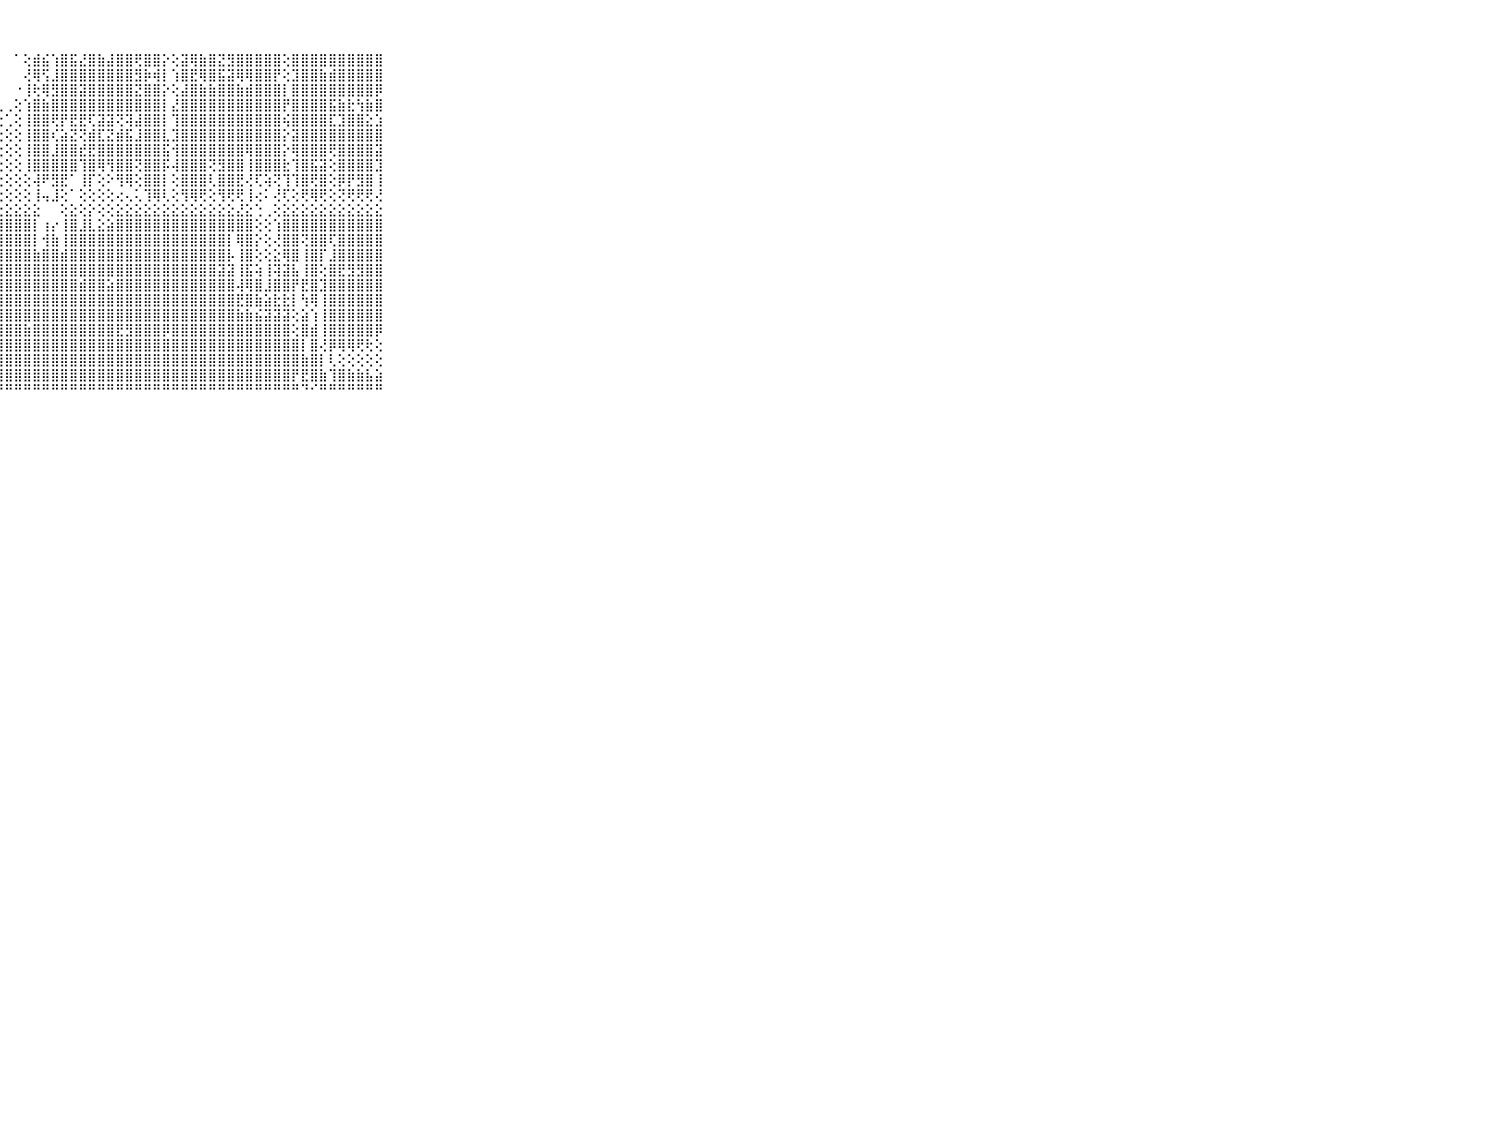

⠀⠀⠀⠀⠀⠀⠀⠀⠀⠀⠀⠀⠀⠀⠀⠀⠀⠀⠀⠀⠀⠀⠀⠀⠀⢕⢕⠀⠀⠁⢕⣾⣮⢱⣿⣯⣜⣿⣷⣼⣿⣿⢟⣿⣿⡕⢕⣽⢿⣷⣿⣝⣻⣿⣿⣿⣿⣿⢕⣿⣿⣿⣿⣿⣿⣿⣿⣿⣿⠀⠀⠀⠀⠀⠀⠀⠀⠀⠀⠀⠀
⠀⠀⠀⠀⠀⠀⠀⠀⠀⠀⠀⠀⠀⠀⠀⠀⠀⠀⠀⠀⠀⠀⠀⠀⠀⢕⢕⠀⠀⠀⢜⢿⢫⣸⣿⣿⣿⣿⣿⣿⣿⣿⣻⡷⢾⡇⢱⣿⣟⢿⣿⣯⣽⢿⢿⣿⣿⡟⢕⣹⣿⣿⣷⣾⣿⣿⣿⣿⣿⠀⠀⠀⠀⠀⠀⠀⠀⠀⠀⠀⠀
⠀⠀⠀⠀⠀⠀⠀⠀⠀⠀⠀⠀⠀⠀⠀⠀⠀⠀⠀⠀⠀⠀⠀⠀⠀⢕⢕⠀⠀⠐⢸⢗⢿⣻⣿⣿⣽⣿⣿⣿⣿⣿⣝⣿⣿⡕⢕⣼⣿⣷⣷⣿⣿⣷⣾⣿⣿⣿⡇⣿⣿⣿⣿⣿⣿⣿⣿⣿⡿⠀⠀⠀⠀⠀⠀⠀⠀⠀⠀⠀⠀
⠀⠀⠀⠀⠀⠀⠀⠀⠀⠀⠀⠀⠀⠀⠀⠀⠀⠀⠀⠀⠀⠀⠀⠀⢀⢕⢕⢄⢀⢕⢱⣿⣷⣿⣿⣿⣿⣿⣿⣿⣿⣿⣿⣿⣿⡇⣜⣿⣿⣿⣿⣿⣿⣿⣿⣿⣿⣿⡟⣿⣿⣿⣿⣯⣷⣗⢳⣷⣿⠀⠀⠀⠀⠀⠀⠀⠀⠀⠀⠀⠀
⠀⠀⠀⠀⠀⠀⠀⠀⠀⠀⠀⠀⠀⠀⠀⠀⠀⠀⠀⠀⠀⠀⠀⢔⢕⢕⢕⢕⢁⢕⢸⣿⣿⢟⡟⣟⣟⢏⣽⣽⢝⢽⣼⣿⣿⡇⢹⣿⣿⣿⣿⣿⣿⣿⣿⣿⣿⣿⢮⣿⣿⣿⣿⣏⣹⣿⣿⣕⣱⠀⠀⠀⠀⠀⠀⠀⠀⠀⠀⠀⠀
⠀⠀⠀⠀⠀⠀⠀⠀⠀⠀⠀⠀⠀⠀⠀⠀⠀⠀⠀⠀⠀⠀⠀⢕⢕⢕⢕⢕⢕⢕⢸⣿⣿⢎⣵⣝⢝⣾⣏⣝⣾⣯⣸⣿⣿⣇⣹⣿⣿⣿⣿⣿⣿⣿⣿⣿⣿⣿⡕⣽⣿⣿⣿⣿⣿⣿⣿⣿⣿⠀⠀⠀⠀⠀⠀⠀⠀⠀⠀⠀⠀
⠀⠀⠀⠀⠀⠀⠀⠀⠀⠀⠀⠀⠀⠀⠀⠀⠀⠀⠀⠀⠀⠀⠀⢕⢕⢕⢕⢕⢕⢕⢸⣿⣿⣸⣿⣿⣞⣟⣿⣿⣿⣿⣿⣿⣿⣯⢺⣿⣿⣿⣿⣿⣿⣿⢿⣿⣿⣿⡕⢿⣿⣿⣿⢟⣿⣿⣿⣿⣽⠀⠀⠀⠀⠀⠀⠀⠀⠀⠀⠀⠀
⠀⠀⠀⠀⠀⠀⠀⠀⠀⠀⠀⠀⠀⠀⠀⠀⠀⠀⠀⠀⠀⢕⢕⢕⢕⢕⢕⢕⢕⢕⢸⣿⣿⣿⣿⣿⢹⣿⢿⢻⣿⣿⢝⣿⣿⡯⢼⣿⣿⣿⢝⣻⣿⣿⢸⣿⣿⣿⣗⢹⣿⣯⣽⢕⣿⣿⣿⣿⣹⠀⠀⠀⠀⠀⠀⠀⠀⠀⠀⠀⠀
⠀⠀⠀⠀⠀⠀⠀⠀⠀⠀⠀⠀⠀⠀⠀⠀⠀⠀⠀⢀⠀⠕⢕⢕⢕⢕⢕⢕⢕⢕⢕⢼⠟⣻⣟⠁⢸⡏⢕⠕⢻⢿⢕⣿⣿⡇⢕⣿⣿⣿⢇⣿⣿⣟⢜⢏⢵⢝⢹⢹⣿⢟⣿⢕⡿⡟⣻⣿⢸⠀⠀⠀⠀⠀⠀⠀⠀⠀⠀⠀⠀
⠀⠀⠀⠀⠀⠀⠀⠀⠀⠀⠀⠀⠀⠀⠀⠀⠀⠀⠕⠕⢅⢺⡇⢕⢕⢕⢕⢕⢕⢕⢕⢸⢤⣸⢕⠁⢕⢕⢕⢕⢔⢄⢅⢹⢿⢇⢕⢻⢿⢟⢕⢻⢟⢟⢸⢔⠅⢜⢏⢕⢟⢿⢟⢕⢝⢟⢟⢟⢜⠀⠀⠀⠀⠀⠀⠀⠀⠀⠀⠀⠀
⠀⠀⠀⠀⠀⠀⠀⠀⠀⠀⠀⣀⡀⢀⢀⢀⢀⢀⢀⢀⣀⣁⣑⣕⣕⣕⣕⣕⣕⣕⣕⣕⠀⠀⢕⣕⢕⡕⢕⢕⣕⣕⣕⣕⣕⣕⣕⣕⣕⣕⣕⣕⣕⣜⣕⢑⢀⢕⣕⣕⣕⣕⣕⣕⣕⣕⣕⣕⣕⠀⠀⠀⠀⠀⠀⠀⠀⠀⠀⠀⠀
⠀⠀⠀⠀⠀⠀⠀⠀⠀⠀⠀⣿⣼⣿⣿⣿⣿⣿⣿⣿⣿⣿⣿⣿⣿⣿⣿⣿⣿⣿⣿⡇⢰⡔⢸⣿⣸⣇⣕⣵⣿⣿⣿⣿⣿⣿⣿⣿⣿⣿⣿⣿⣿⣿⣿⢕⢕⢱⣿⣿⣿⣿⣿⣿⣿⣿⣿⣿⣿⠀⠀⠀⠀⠀⠀⠀⠀⠀⠀⠀⠀
⠀⠀⠀⠀⠀⠀⠀⠀⠀⠀⠀⣿⣿⣿⣿⣿⣿⣿⣿⣿⣿⣿⣿⣿⣿⣿⣿⣿⣿⣿⣿⡇⢺⣷⢸⣿⣿⣿⣿⣿⣿⣿⣿⣿⣿⣿⣿⣿⣿⣿⣿⣿⡇⢿⣿⡕⢕⢜⣿⣿⢝⣿⣿⢏⣿⣿⣿⣿⣿⠀⠀⠀⠀⠀⠀⠀⠀⠀⠀⠀⠀
⠀⠀⠀⠀⠀⠀⠀⠀⠀⠀⠀⢿⢿⢿⣿⣿⣿⣿⣿⣿⣿⣏⣟⣿⣿⣿⣿⣿⣿⣿⣿⣷⣿⣿⣾⣿⣿⣿⣿⣿⣿⣿⣿⣿⣿⣿⣿⣿⣿⣿⣿⣿⡧⢸⣿⢕⢕⣕⢿⣿⢸⣿⡏⣸⣿⣿⣿⣿⣿⠀⠀⠀⠀⠀⠀⠀⠀⠀⠀⠀⠀
⠀⠀⠀⠀⠀⠀⠀⠀⠀⠀⠀⣴⡵⣷⣶⣷⣿⣿⣿⣿⣿⣿⣿⣿⣿⣿⣿⣿⣿⣿⣿⣿⣿⣿⣿⣿⣿⣿⣿⣿⣿⣿⣿⣿⣿⣿⣿⣿⣿⣿⣿⣽⣽⢸⣯⢵⢸⢽⣽⣧⢸⣿⢕⣿⣟⣻⣻⣿⣿⠀⠀⠀⠀⠀⠀⠀⠀⠀⠀⠀⠀
⠀⠀⠀⠀⠀⠀⠀⠀⠀⠀⠀⣿⢇⣿⣿⣿⣿⣿⣿⣿⣿⣿⣿⣿⣿⣿⣿⣿⣿⣿⣿⣿⣿⣿⣿⣿⣾⣿⣿⣵⣿⣿⣿⣿⣿⣿⣿⣿⣿⣿⣿⣿⣿⢼⢿⣿⣸⣿⣿⡟⣟⣿⣹⣿⣿⣿⣿⣿⣿⠀⠀⠀⠀⠀⠀⠀⠀⠀⠀⠀⠀
⠀⠀⠀⠀⠀⠀⠀⠀⠀⠀⠀⣿⢕⣿⣿⣿⣿⣿⣿⣿⣿⣿⣿⣿⣿⣿⣿⣿⣿⣿⣿⣿⣿⣿⣿⣿⣿⣿⣿⣿⣿⣿⣿⣿⣿⣿⣿⣿⣿⣿⣿⣿⣿⣟⣿⣷⣵⣗⣗⡇⢳⢿⢸⣿⣿⣿⣿⣿⣿⠀⠀⠀⠀⠀⠀⠀⠀⠀⠀⠀⠀
⠀⠀⠀⠀⠀⠀⠀⠀⠀⠀⠀⢕⢕⣿⣽⣽⣽⣿⣿⣿⣟⣻⣿⣻⣿⢿⢿⣿⣿⣿⣿⣿⣿⣿⣿⣿⣿⣿⣿⣿⣿⣿⣿⣿⣿⣿⣿⣿⣿⣿⣿⣿⣿⣷⣷⣮⣽⣽⣽⢕⣵⢱⢸⣿⣿⣿⣿⣿⣿⠀⠀⠀⠀⠀⠀⠀⠀⠀⠀⠀⠀
⠀⠀⠀⠀⠀⠀⠀⠀⠀⠀⠀⡕⢱⣿⣿⣿⣿⣿⣿⣿⣿⣿⣿⣿⣿⣿⣿⣿⣿⣿⣷⣿⣿⣿⣿⣿⣿⣿⣿⣿⣟⣻⣿⣿⣿⡿⣿⣿⣿⣿⣿⣿⣿⣿⣿⣿⣿⣿⣿⢕⣿⣾⢸⣿⣿⣿⣿⣿⡿⠀⠀⠀⠀⠀⠀⠀⠀⠀⠀⠀⠀
⠀⠀⠀⠀⠀⠀⠀⠀⠀⠀⠀⡟⢸⣿⣿⣿⣿⣿⣿⣿⣿⣿⣿⣿⣿⣿⣿⣿⣿⣿⣿⣿⣿⣿⣿⣿⣿⣿⣿⣿⣿⣿⣿⣿⣿⣿⣿⣿⣿⣿⣿⣿⣿⣿⣿⣿⣿⣿⣿⣿⡇⣿⢜⡿⢿⢿⢟⢗⢕⠀⠀⠀⠀⠀⠀⠀⠀⠀⠀⠀⠀
⠀⠀⠀⠀⠀⠀⠀⠀⠀⠀⠀⡇⣸⣿⣿⣿⣿⣿⣿⣿⣿⣿⣿⣿⣿⣿⣿⣿⣿⣿⣿⣿⣿⣿⣿⣿⣿⣿⣿⣿⣿⣿⣿⣿⣿⣿⣿⣿⣿⣿⣿⣿⣿⣿⣿⣿⣿⣿⣿⣿⣷⣿⡇⢇⢕⢕⢕⢕⢕⠀⠀⠀⠀⠀⠀⠀⠀⠀⠀⠀⠀
⠀⠀⠀⠀⠀⠀⠀⠀⠀⠀⠀⢕⢸⣿⣿⣿⣿⣿⣿⣿⣿⣿⣿⣿⣿⣿⣿⣿⣿⣿⣿⣿⣿⣿⣿⣿⣿⣿⣿⣿⣿⣿⣿⣿⣿⣿⣿⣿⣿⣿⣿⣿⣿⣿⣿⣿⣿⣿⣿⡟⣟⣿⣷⢹⣿⣷⣷⣧⣵⠀⠀⠀⠀⠀⠀⠀⠀⠀⠀⠀⠀
⠀⠀⠀⠀⠀⠀⠀⠀⠀⠀⠀⠑⠚⠛⠛⠛⠛⠛⠛⠛⠛⠛⠛⠛⠛⠛⠛⠛⠛⠛⠛⠛⠛⠛⠛⠛⠛⠛⠛⠛⠛⠛⠛⠛⠛⠛⠛⠛⠛⠛⠛⠛⠛⠛⠛⠛⠛⠛⠛⠛⠙⠊⠛⠛⠛⠛⠛⠛⠛⠀⠀⠀⠀⠀⠀⠀⠀⠀⠀⠀⠀